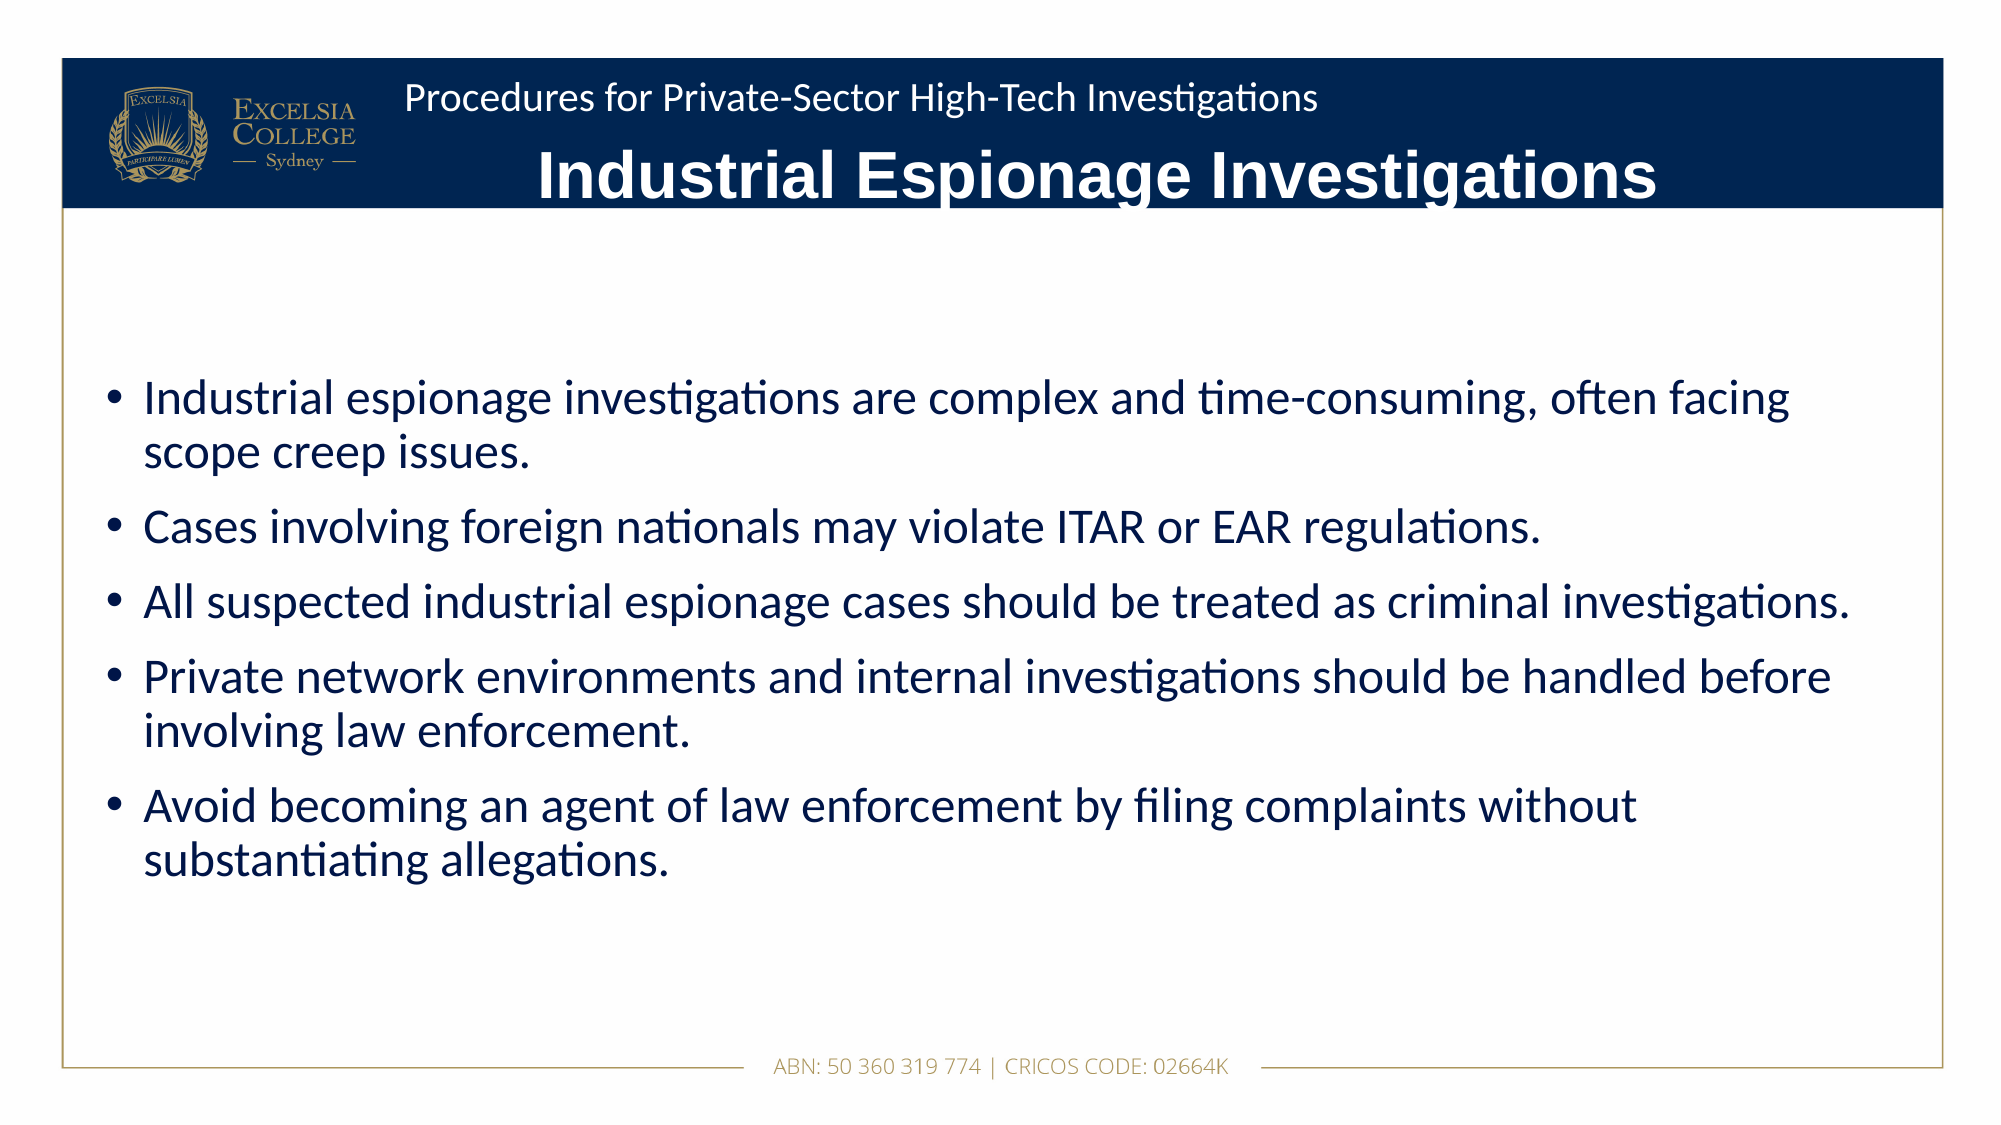

# Procedures for Private-Sector High-Tech Investigations
Industrial Espionage Investigations
Industrial espionage investigations are complex and time-consuming, often facing scope creep issues.
Cases involving foreign nationals may violate ITAR or EAR regulations.
All suspected industrial espionage cases should be treated as criminal investigations.
Private network environments and internal investigations should be handled before involving law enforcement.
Avoid becoming an agent of law enforcement by filing complaints without substantiating allegations.